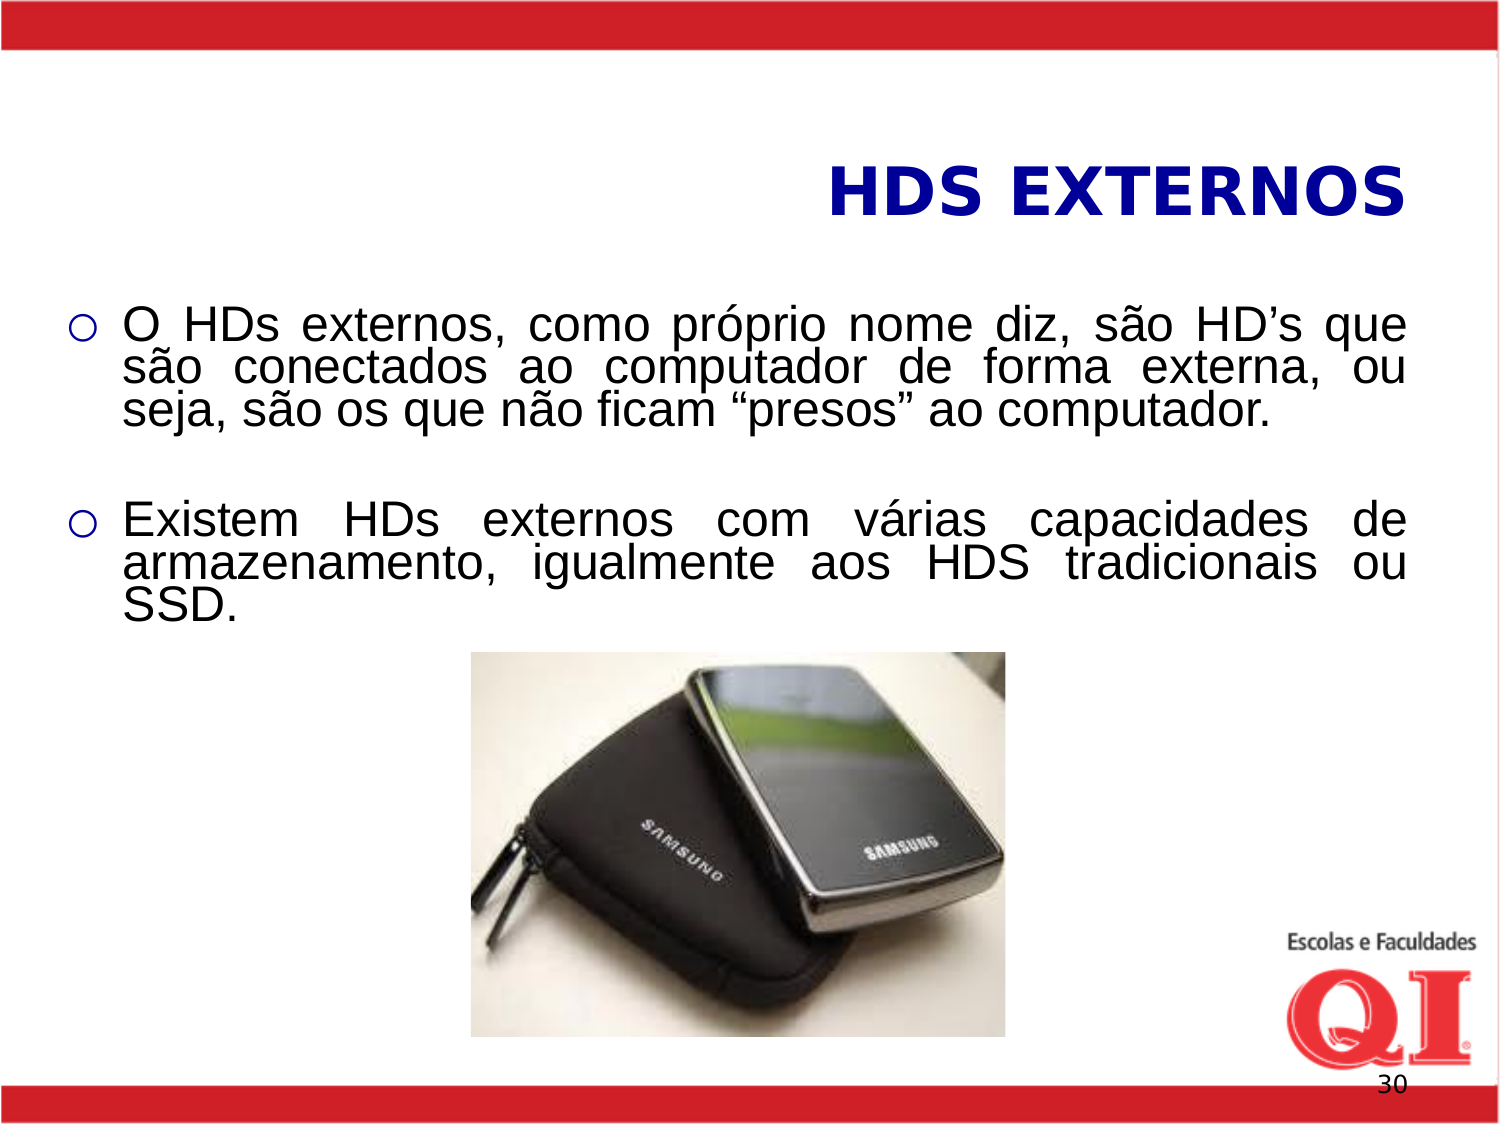

# HDS EXTERNOS
O HDs externos, como próprio nome diz, são HD’s que são conectados ao computador de forma externa, ou seja, são os que não ficam “presos” ao computador.

Existem HDs externos com várias capacidades de armazenamento, igualmente aos HDS tradicionais ou SSD.

30